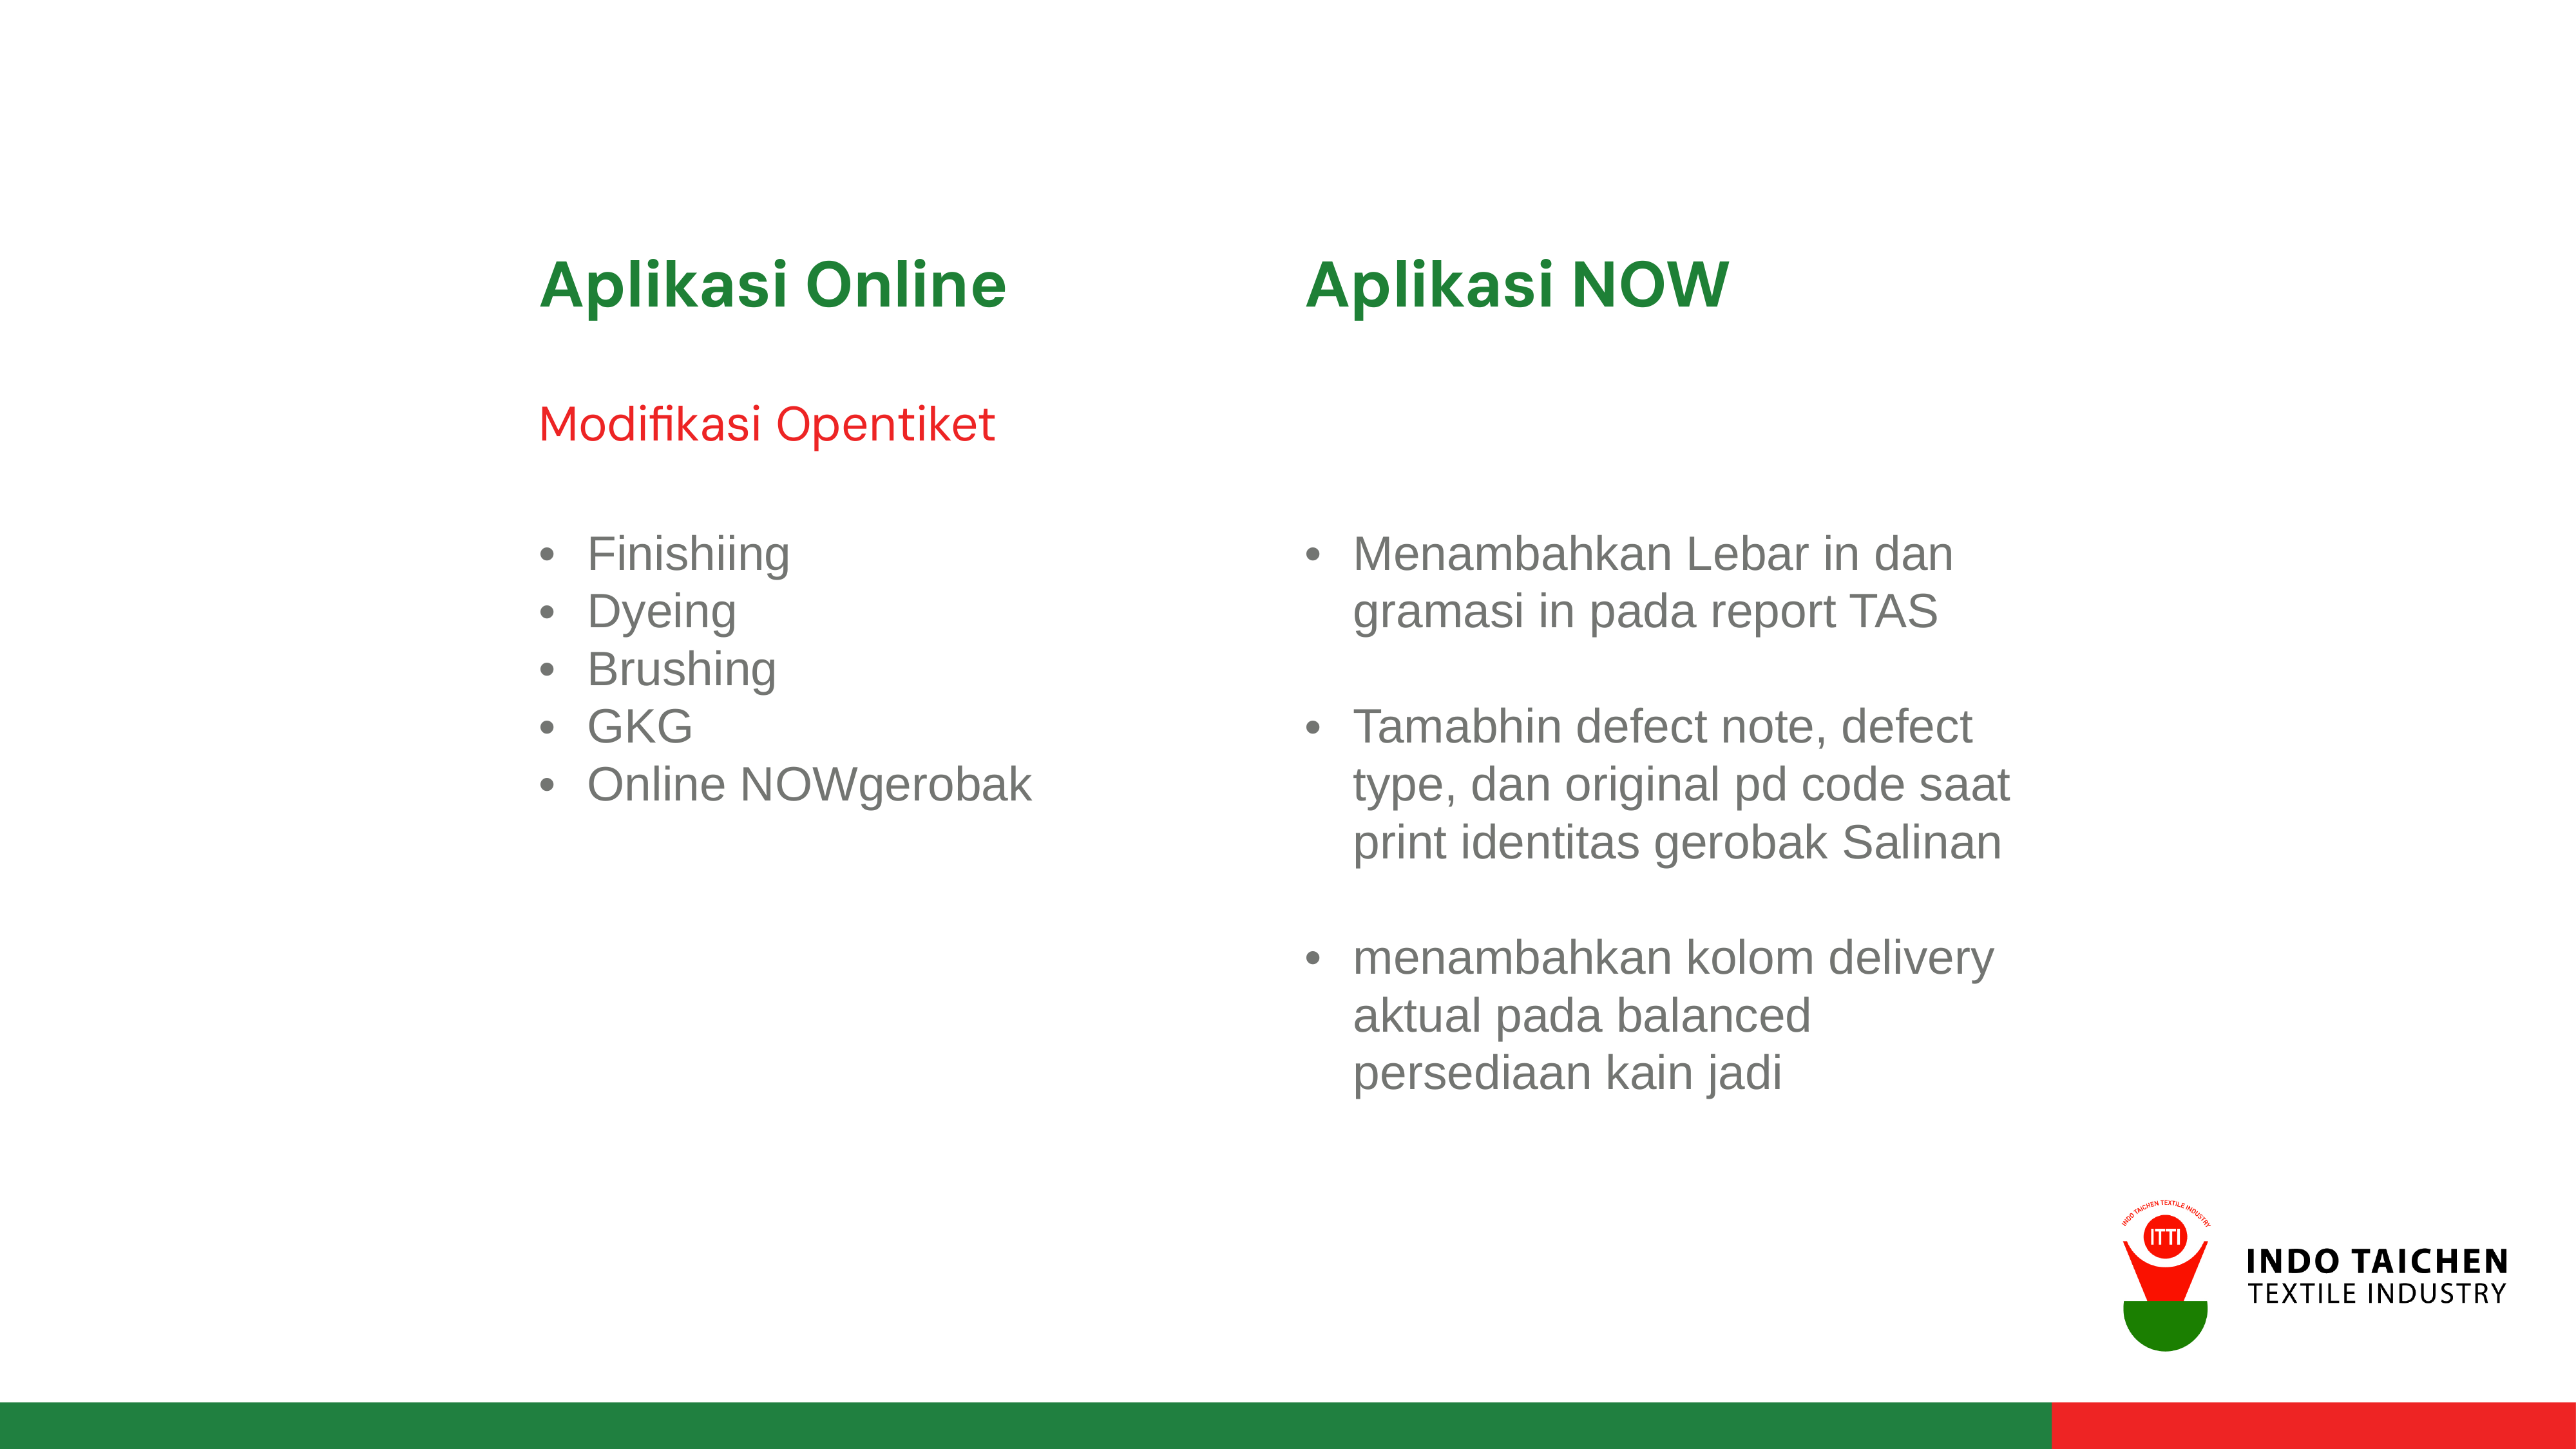

| Aplikasi Online | Aplikasi NOW |
| --- | --- |
| Finishiing Dyeing Brushing GKG Online NOWgerobak | Menambahkan Lebar in dan gramasi in pada report TAS Tamabhin defect note, defect type, dan original pd code saat print identitas gerobak Salinan menambahkan kolom delivery aktual pada balanced persediaan kain jadi |
Modifikasi Opentiket